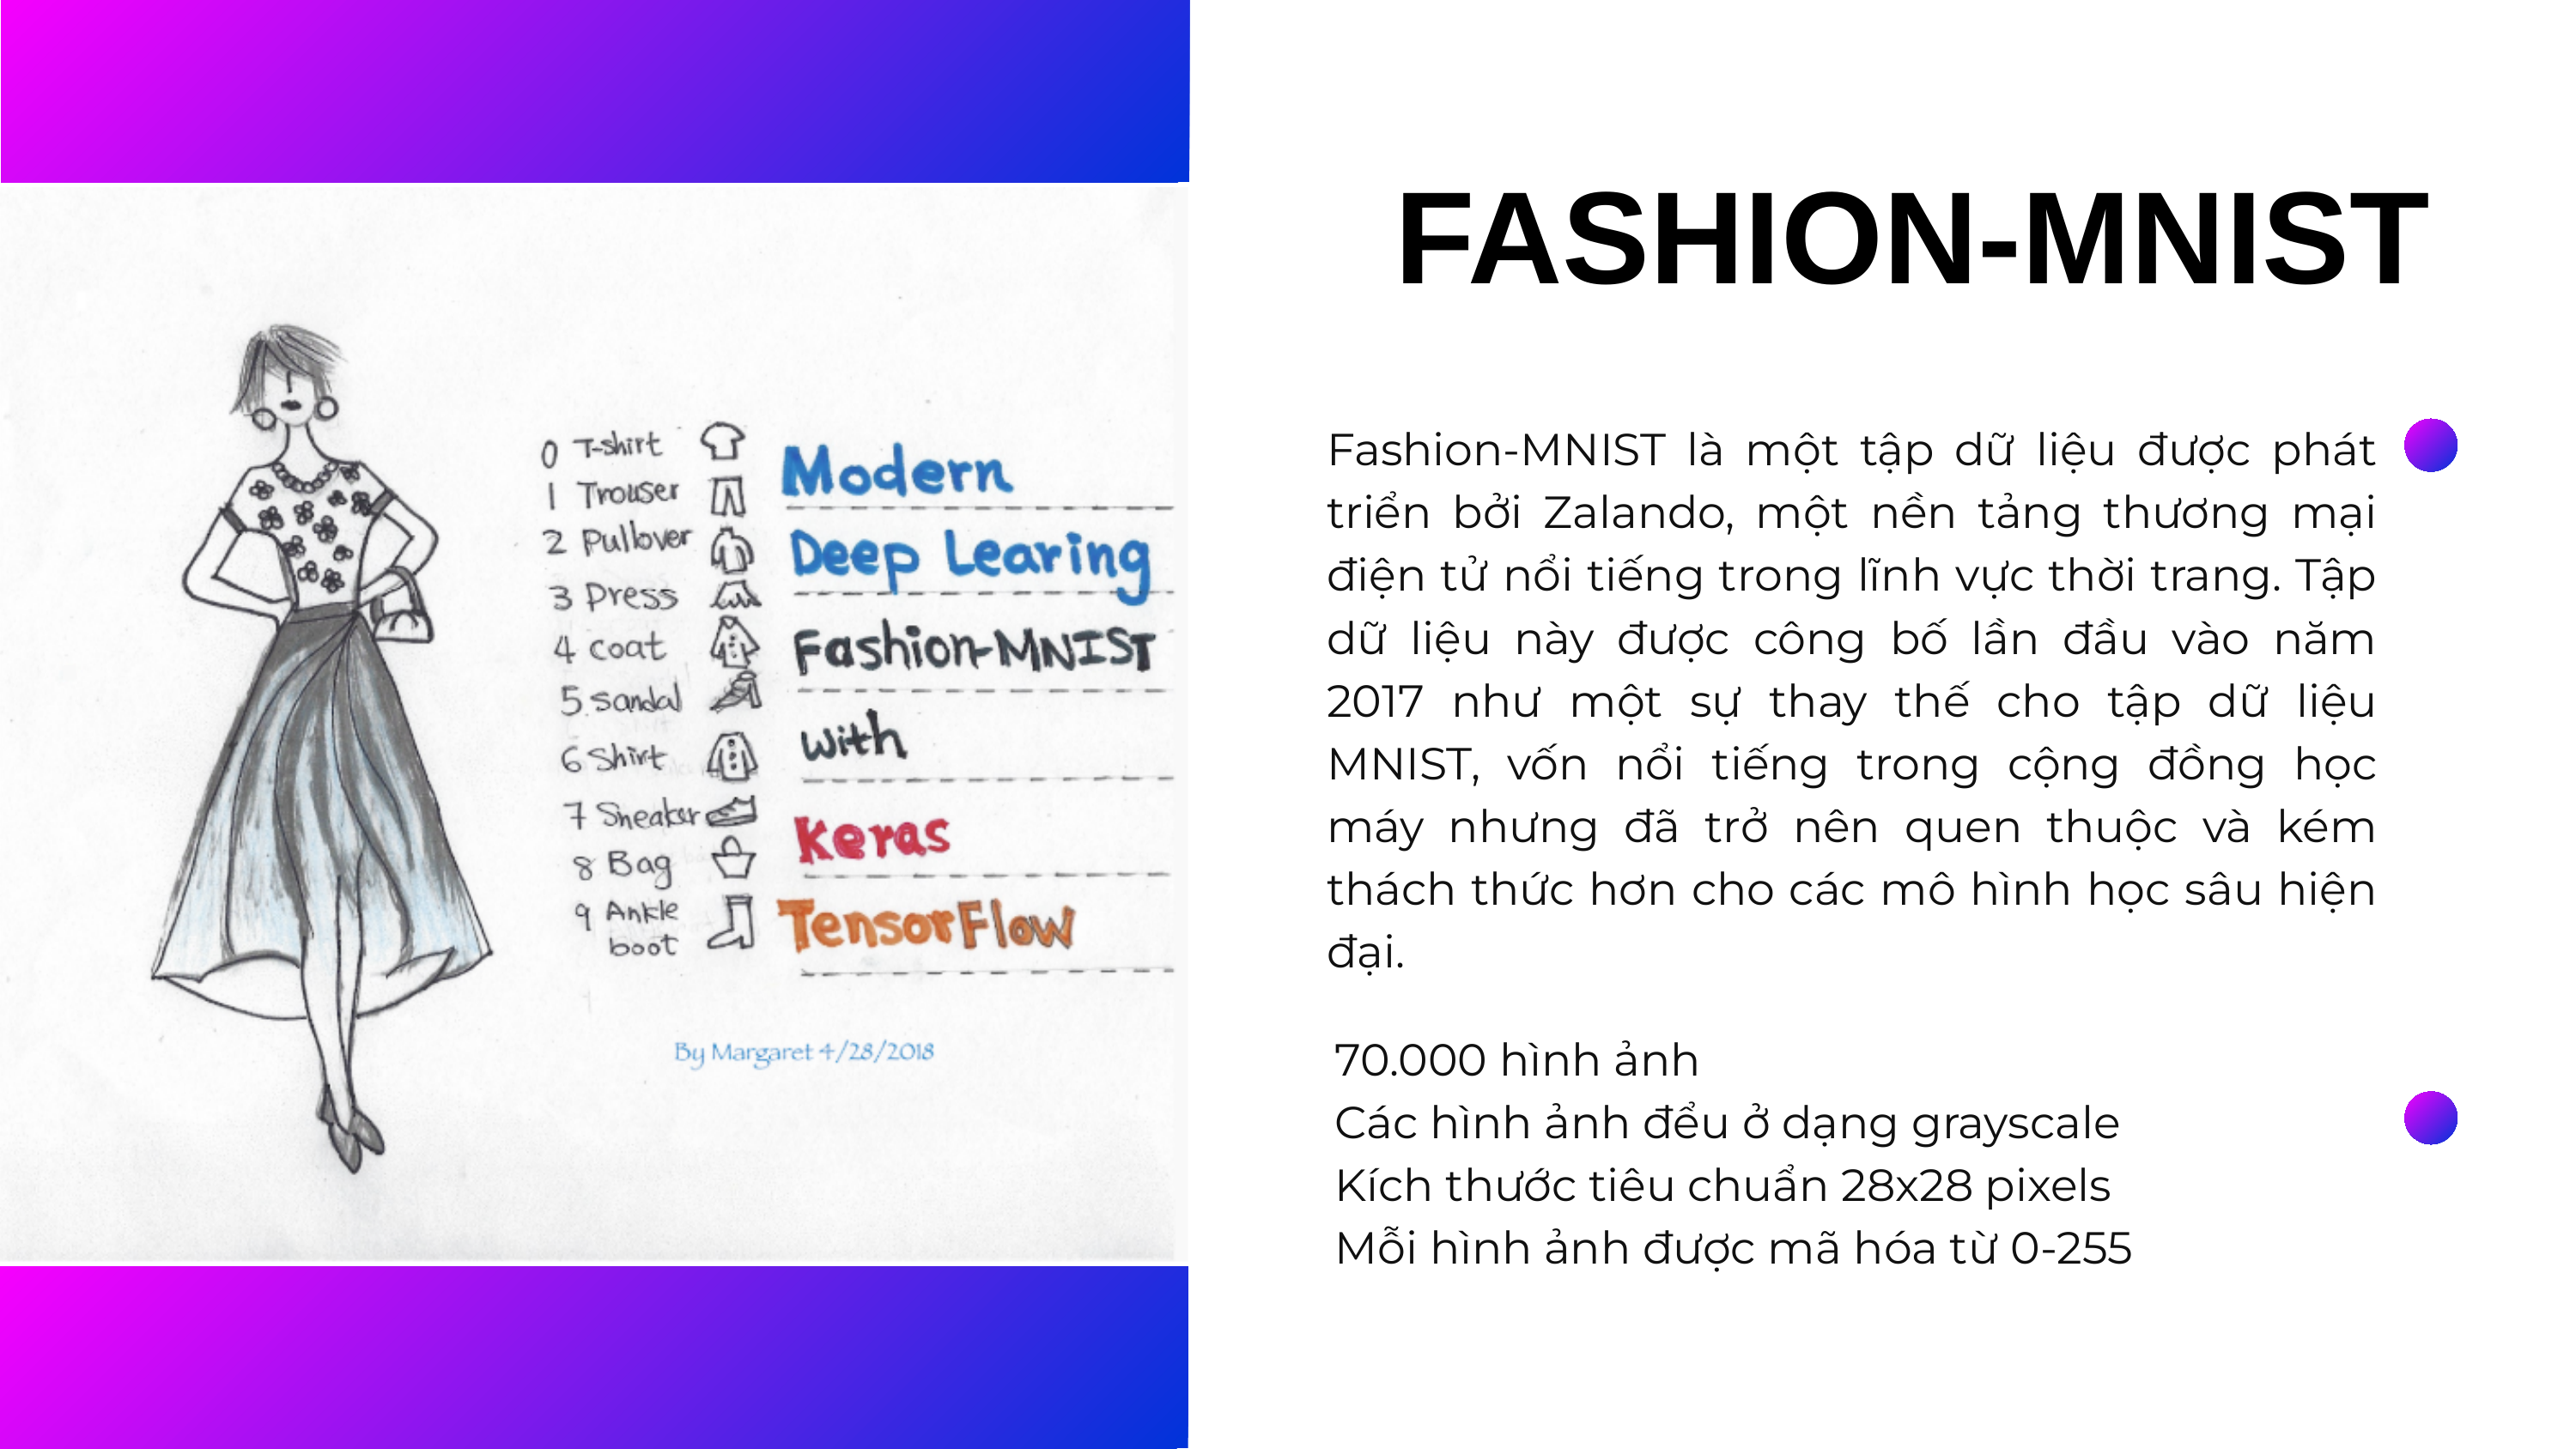

FASHION-MNIST

Fashion-MNIST là một tập dữ liệu được phát triển bởi Zalando, một nền tảng thương mại điện tử nổi tiếng trong lĩnh vực thời trang. Tập dữ liệu này được công bố lần đầu vào năm 2017 như một sự thay thế cho tập dữ liệu MNIST, vốn nổi tiếng trong cộng đồng học máy nhưng đã trở nên quen thuộc và kém thách thức hơn cho các mô hình học sâu hiện đại.

70.000 hình ảnh
Các hình ảnh đểu ở dạng grayscale
Kích thước tiêu chuẩn 28x28 pixels
Mỗi hình ảnh được mã hóa từ 0-255